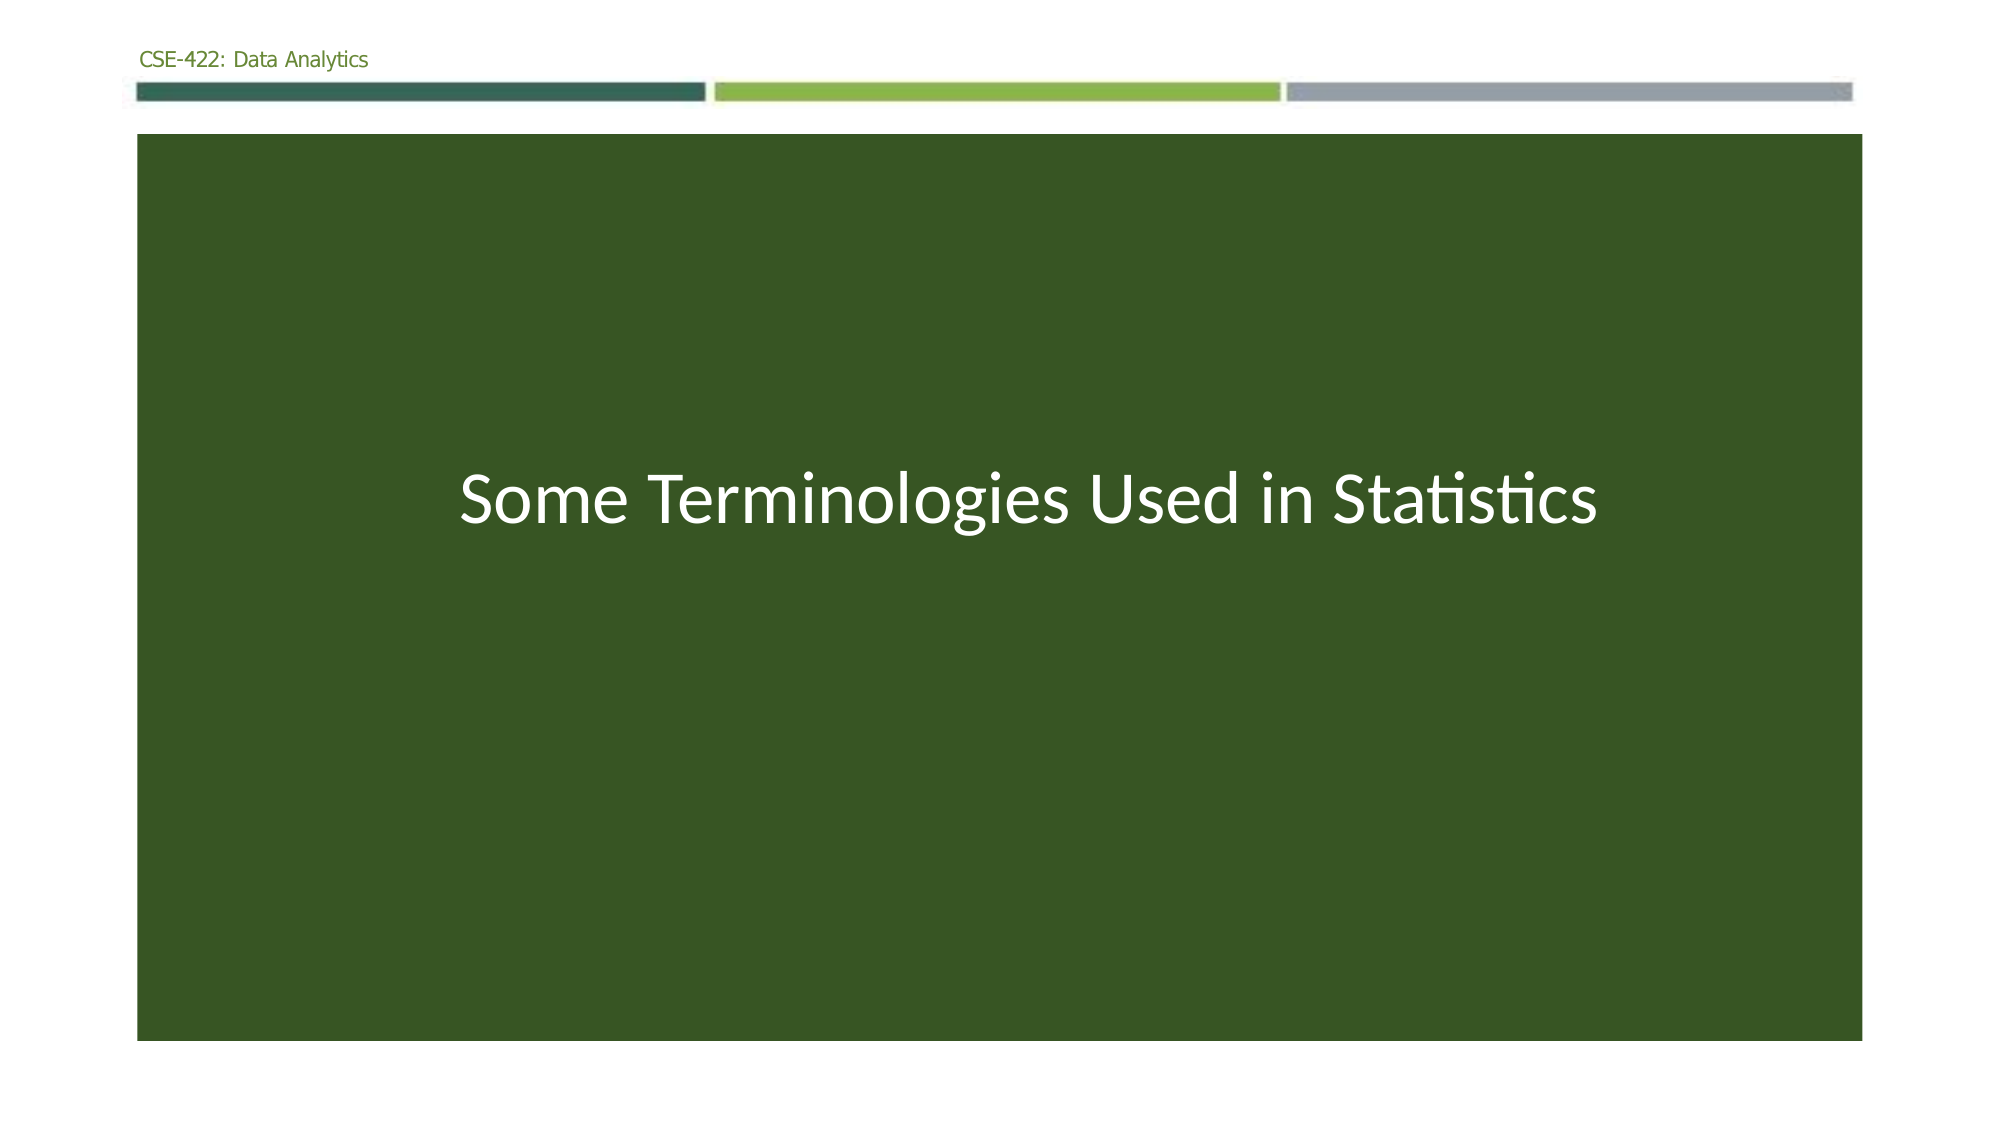

CSE-422: Data Analytics
# Some Terminologies Used in Statistics